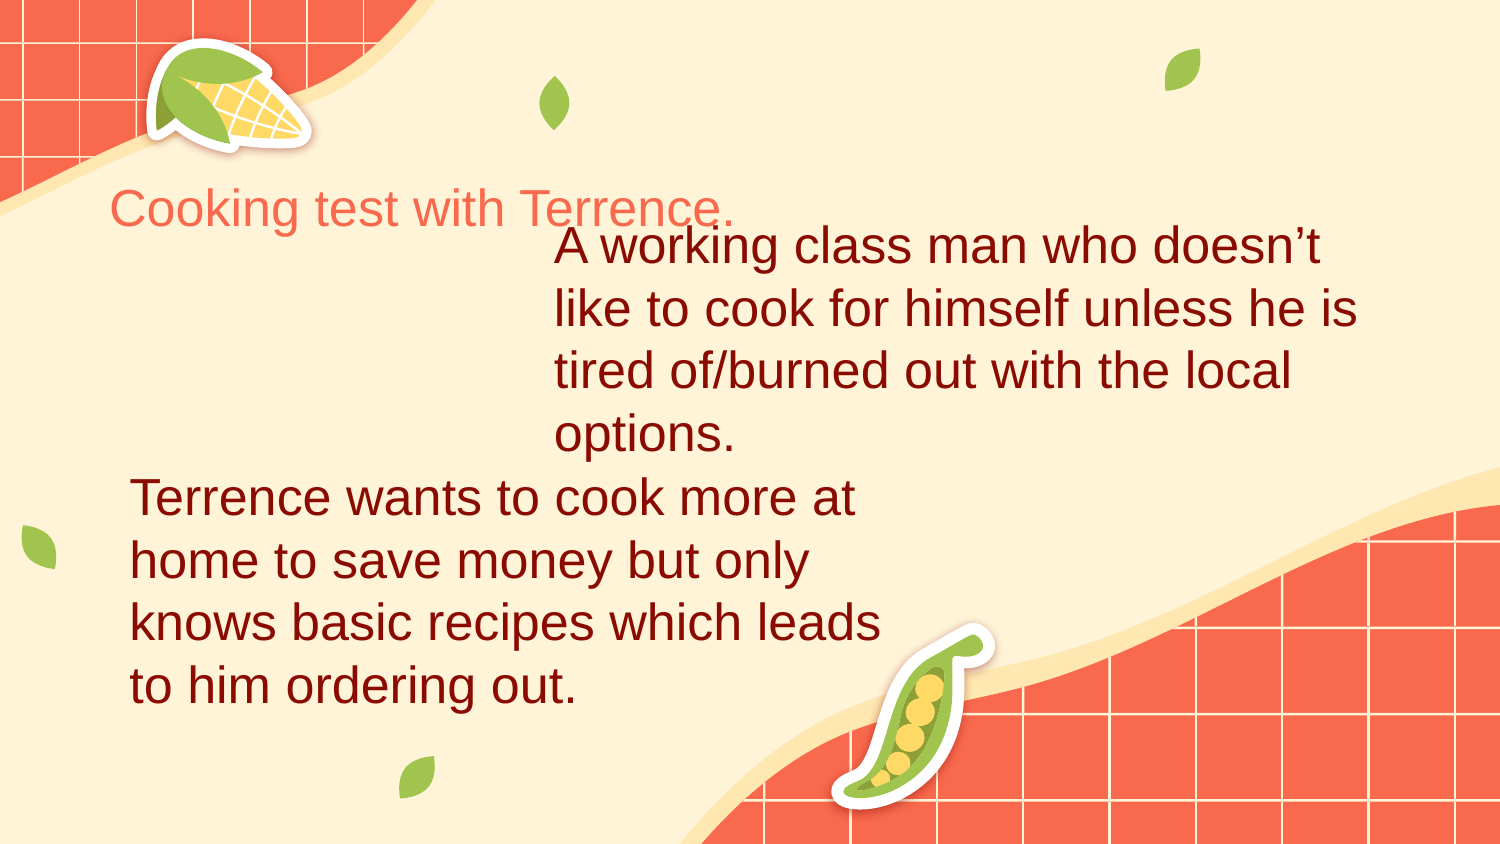

# Cooking test with Terrence.
A working class man who doesn’t like to cook for himself unless he is tired of/burned out with the local options.

Terrence wants to cook more at home to save money but only knows basic recipes which leads to him ordering out.